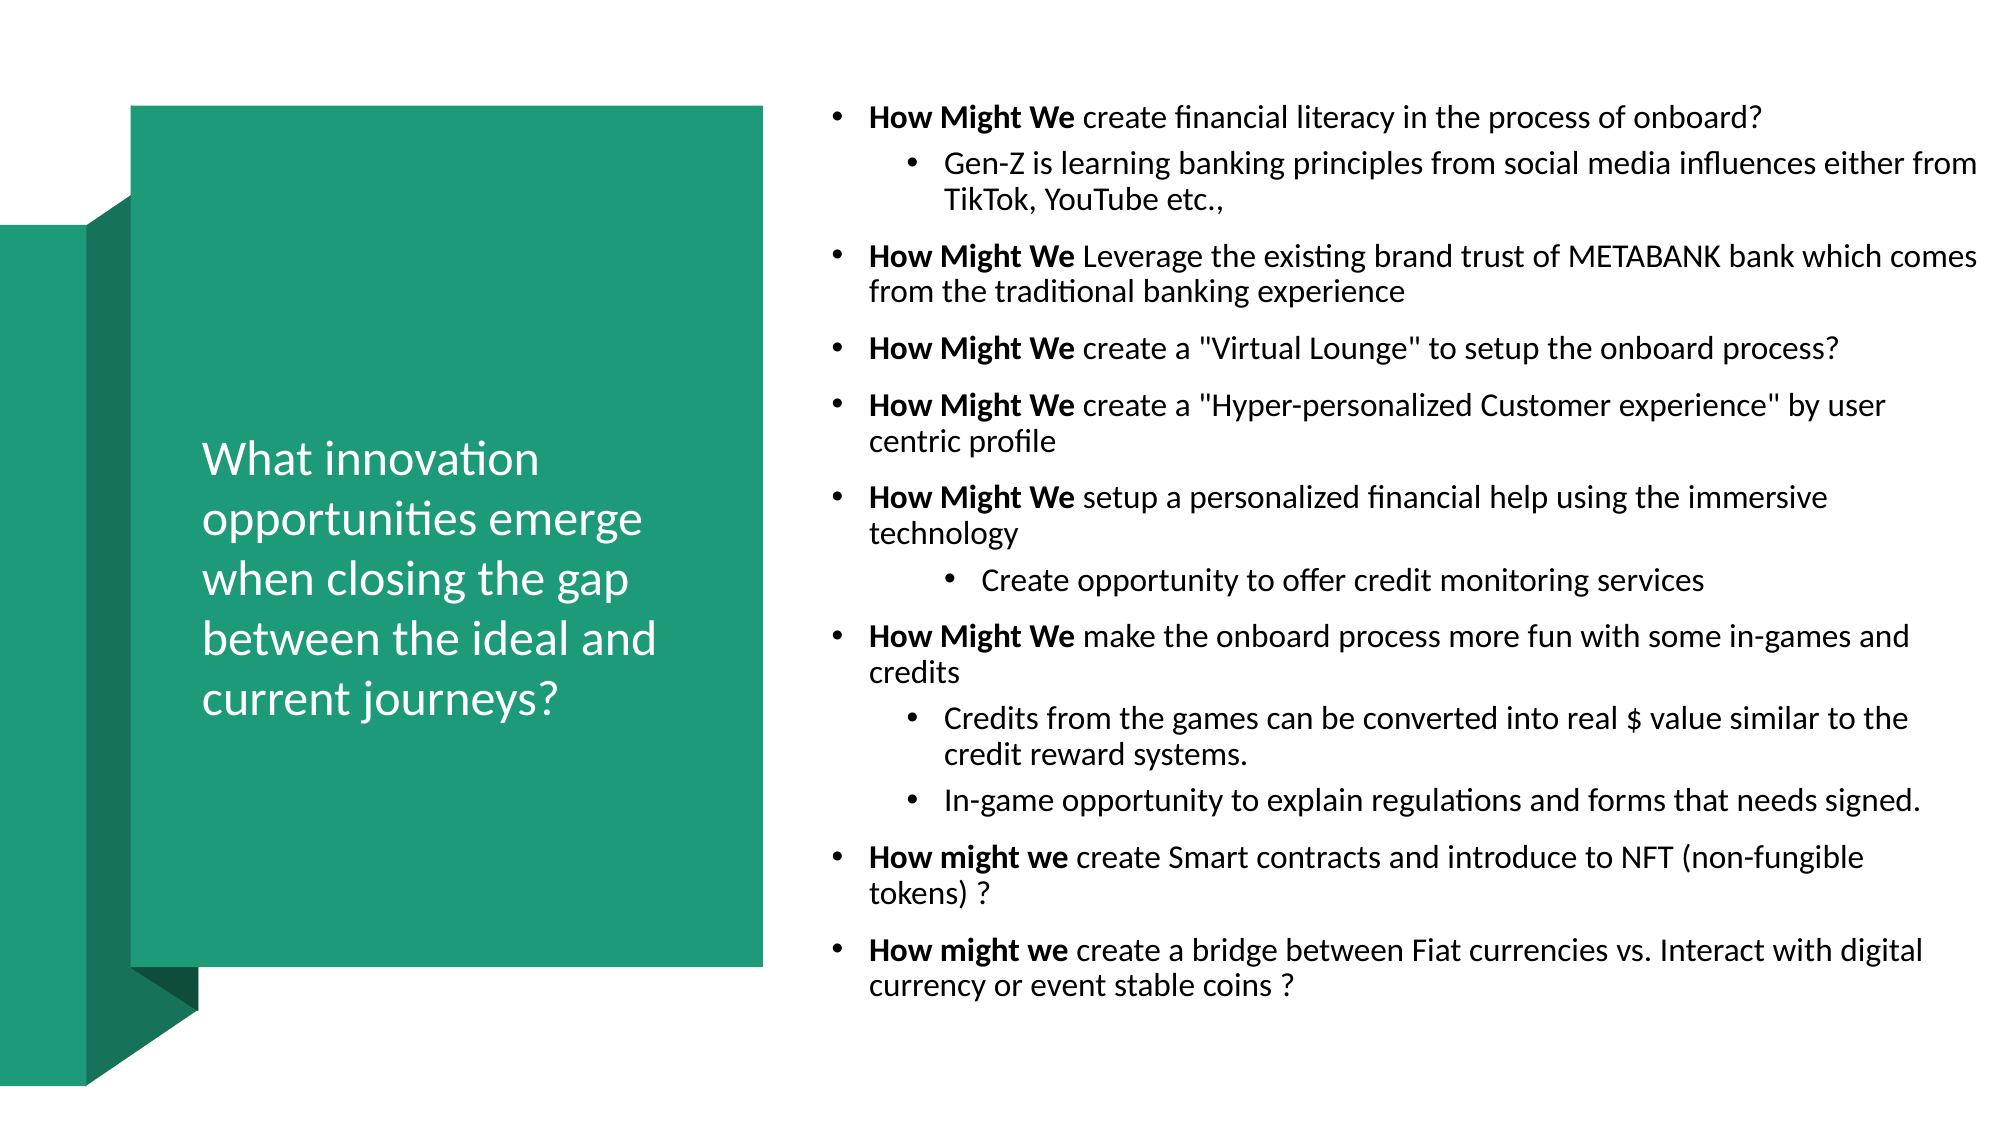

How Might We create financial literacy in the process of onboard?
Gen-Z is learning banking principles from social media influences either from TikTok, YouTube etc.,
How Might We Leverage the existing brand trust of METABANK bank which comes from the traditional banking experience
How Might We create a "Virtual Lounge" to setup the onboard process?
How Might We create a "Hyper-personalized Customer experience" by user centric profile
How Might We setup a personalized financial help using the immersive technology
Create opportunity to offer credit monitoring services
How Might We make the onboard process more fun with some in-games and credits
Credits from the games can be converted into real $ value similar to the credit reward systems.
In-game opportunity to explain regulations and forms that needs signed.
How might we create Smart contracts and introduce to NFT (non-fungible tokens) ?
How might we create a bridge between Fiat currencies vs. Interact with digital currency or event stable coins ?

What innovation opportunities emerge when closing the gap between the ideal and current journeys?